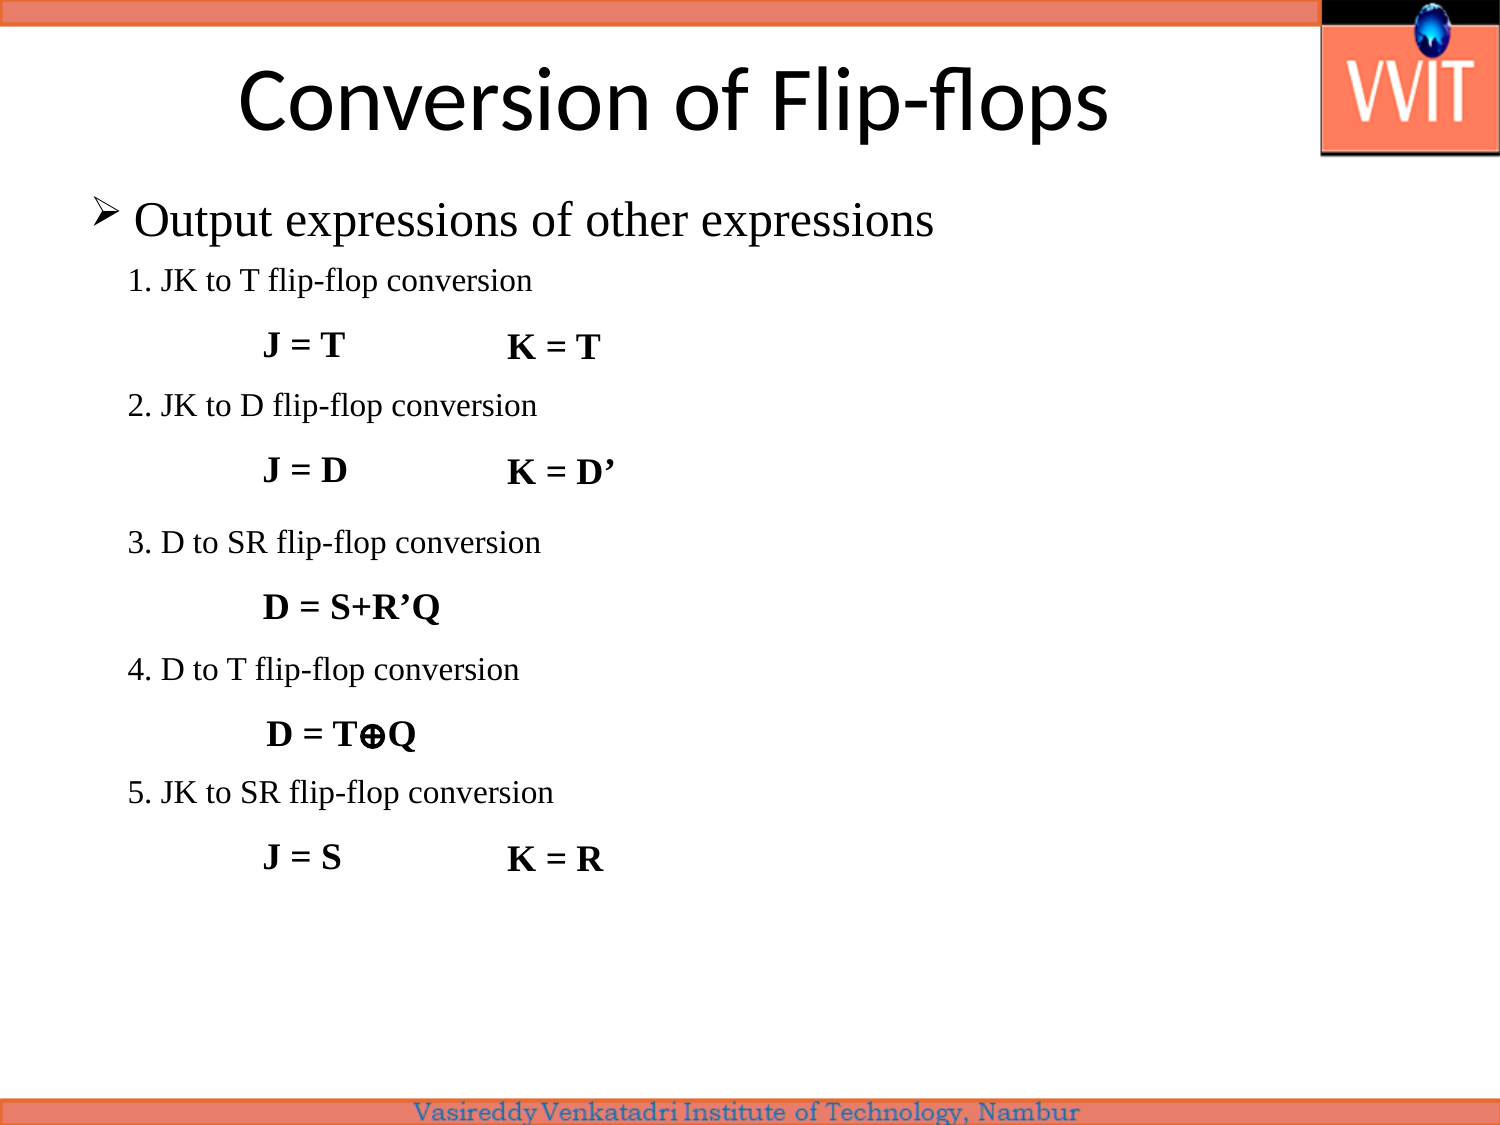

# Conversion of Flip-flops
 Output expressions of other expressions

1. JK to T flip-flop conversion
 J = T
 K = T
2. JK to D flip-flop conversion
 J = D
 K = D’
3. D to SR flip-flop conversion
 D = S+R’Q

4. D to T flip-flop conversion
 D = T⊕Q
5. JK to SR flip-flop conversion
 J = S
 K = R